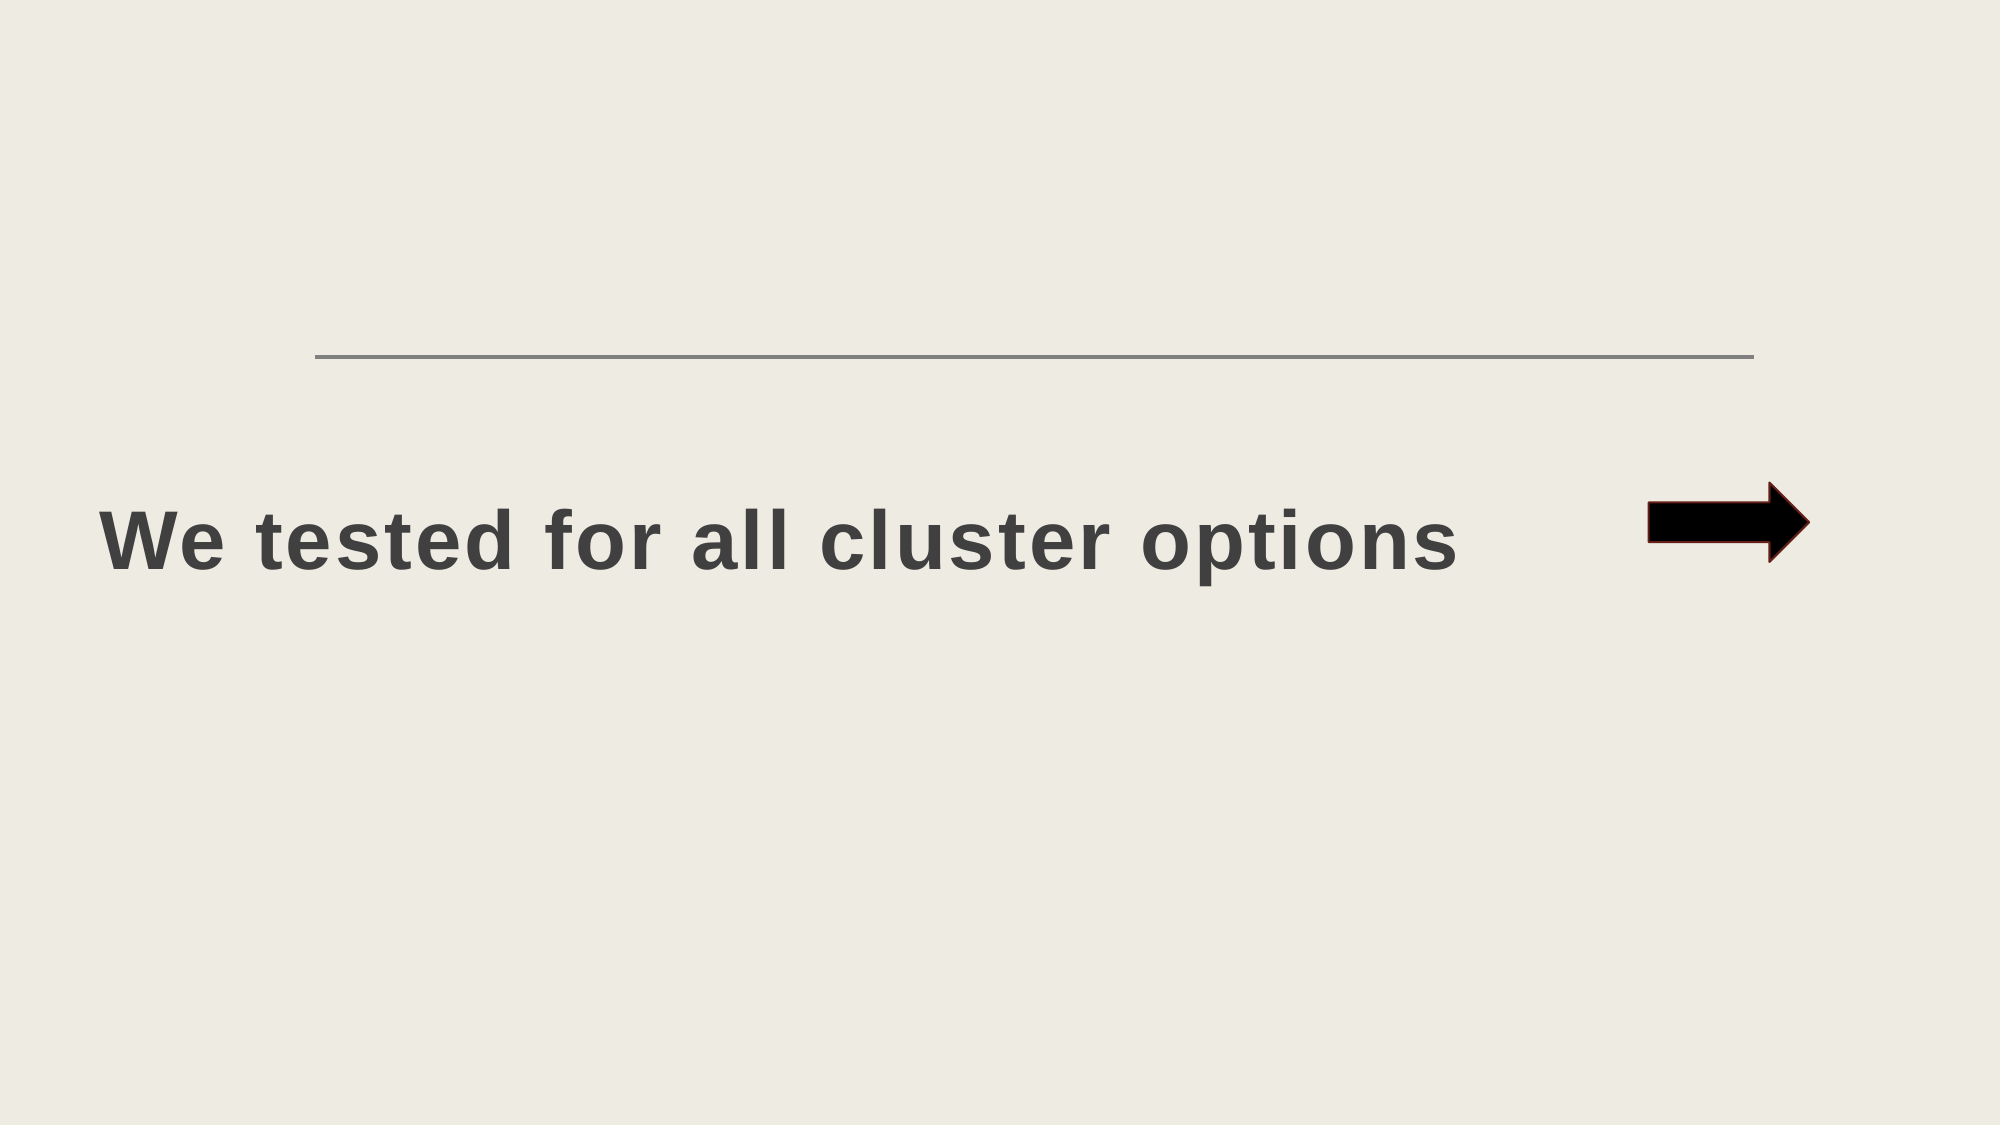

# We tested for all cluster options